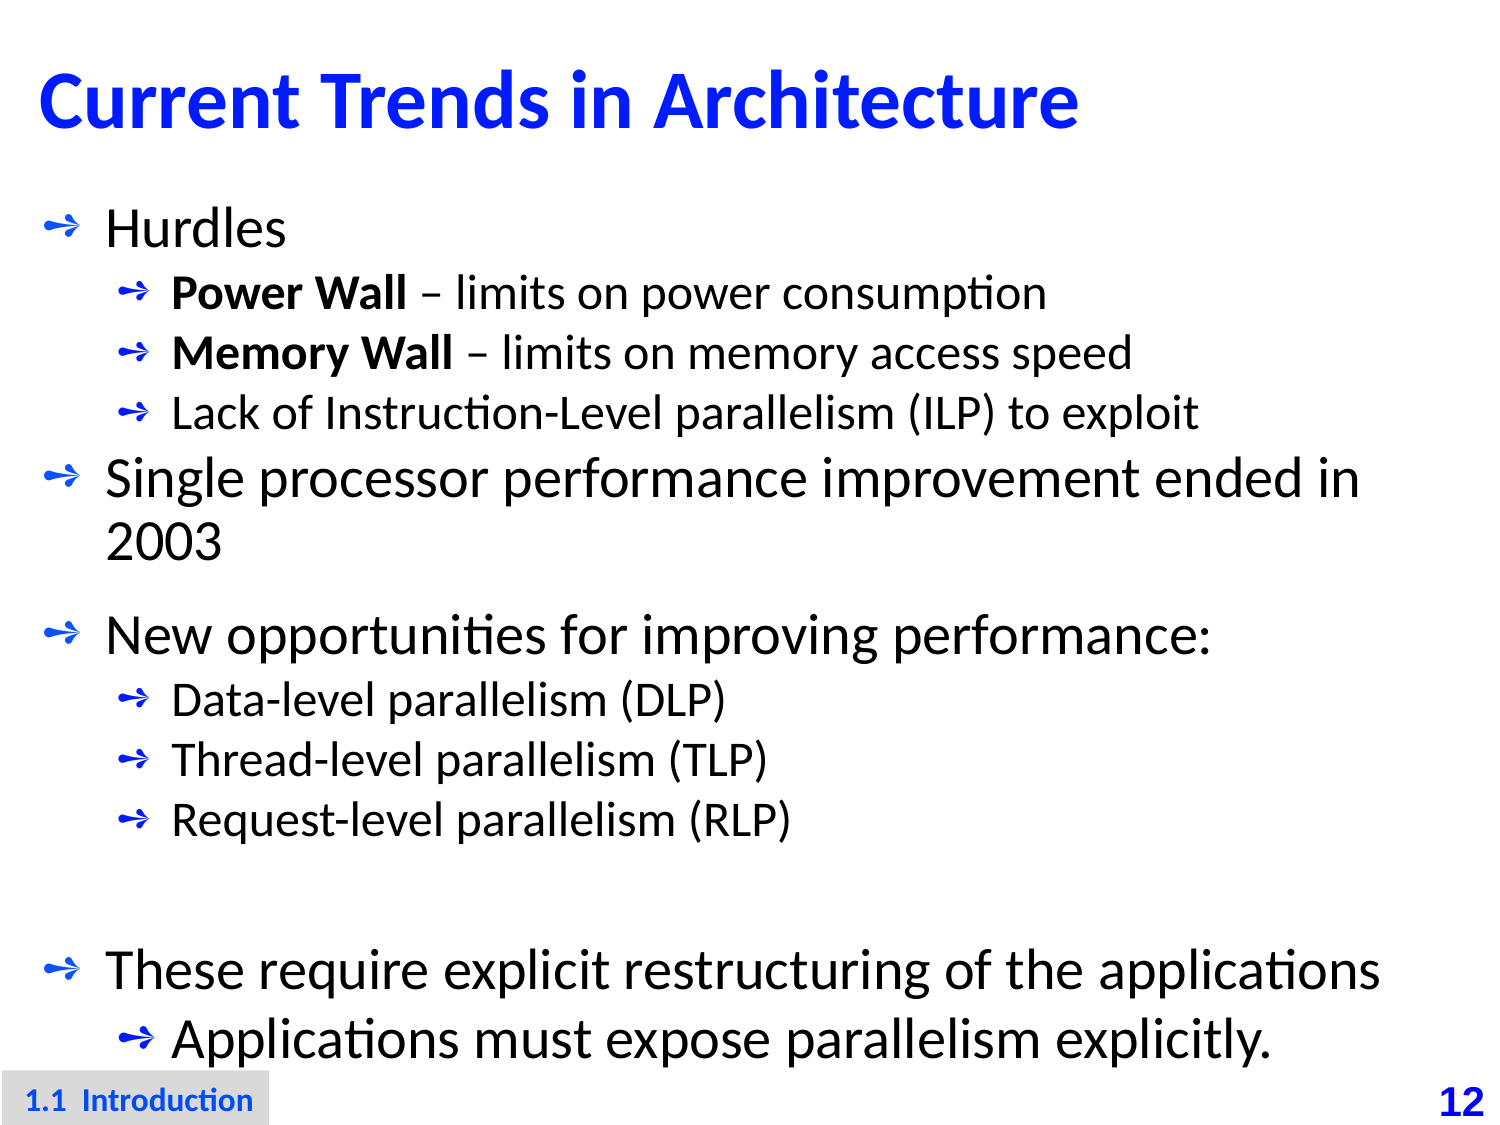

# Current Trends in Architecture
Hurdles
Power Wall – limits on power consumption
Memory Wall – limits on memory access speed
Lack of Instruction-Level parallelism (ILP) to exploit
Single processor performance improvement ended in 2003
New opportunities for improving performance:
Data-level parallelism (DLP)
Thread-level parallelism (TLP)
Request-level parallelism (RLP)

These require explicit restructuring of the applications
Applications must expose parallelism explicitly.
 1.1  Introduction
12